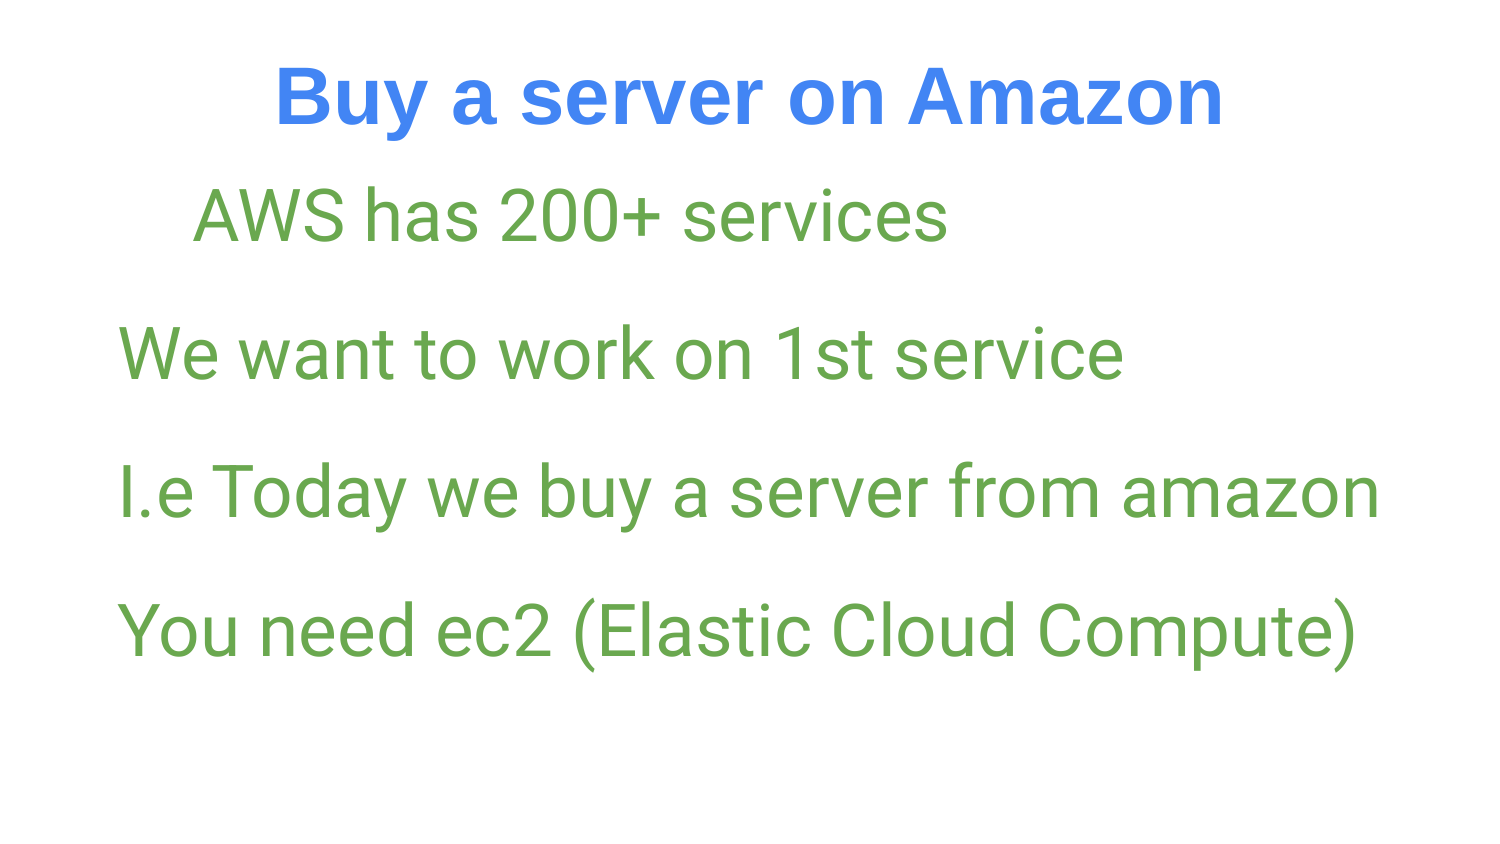

# Buy a server on Amazon
AWS has 200+ services
We want to work on 1st service
I.e Today we buy a server from amazon
You need ec2 (Elastic Cloud Compute)